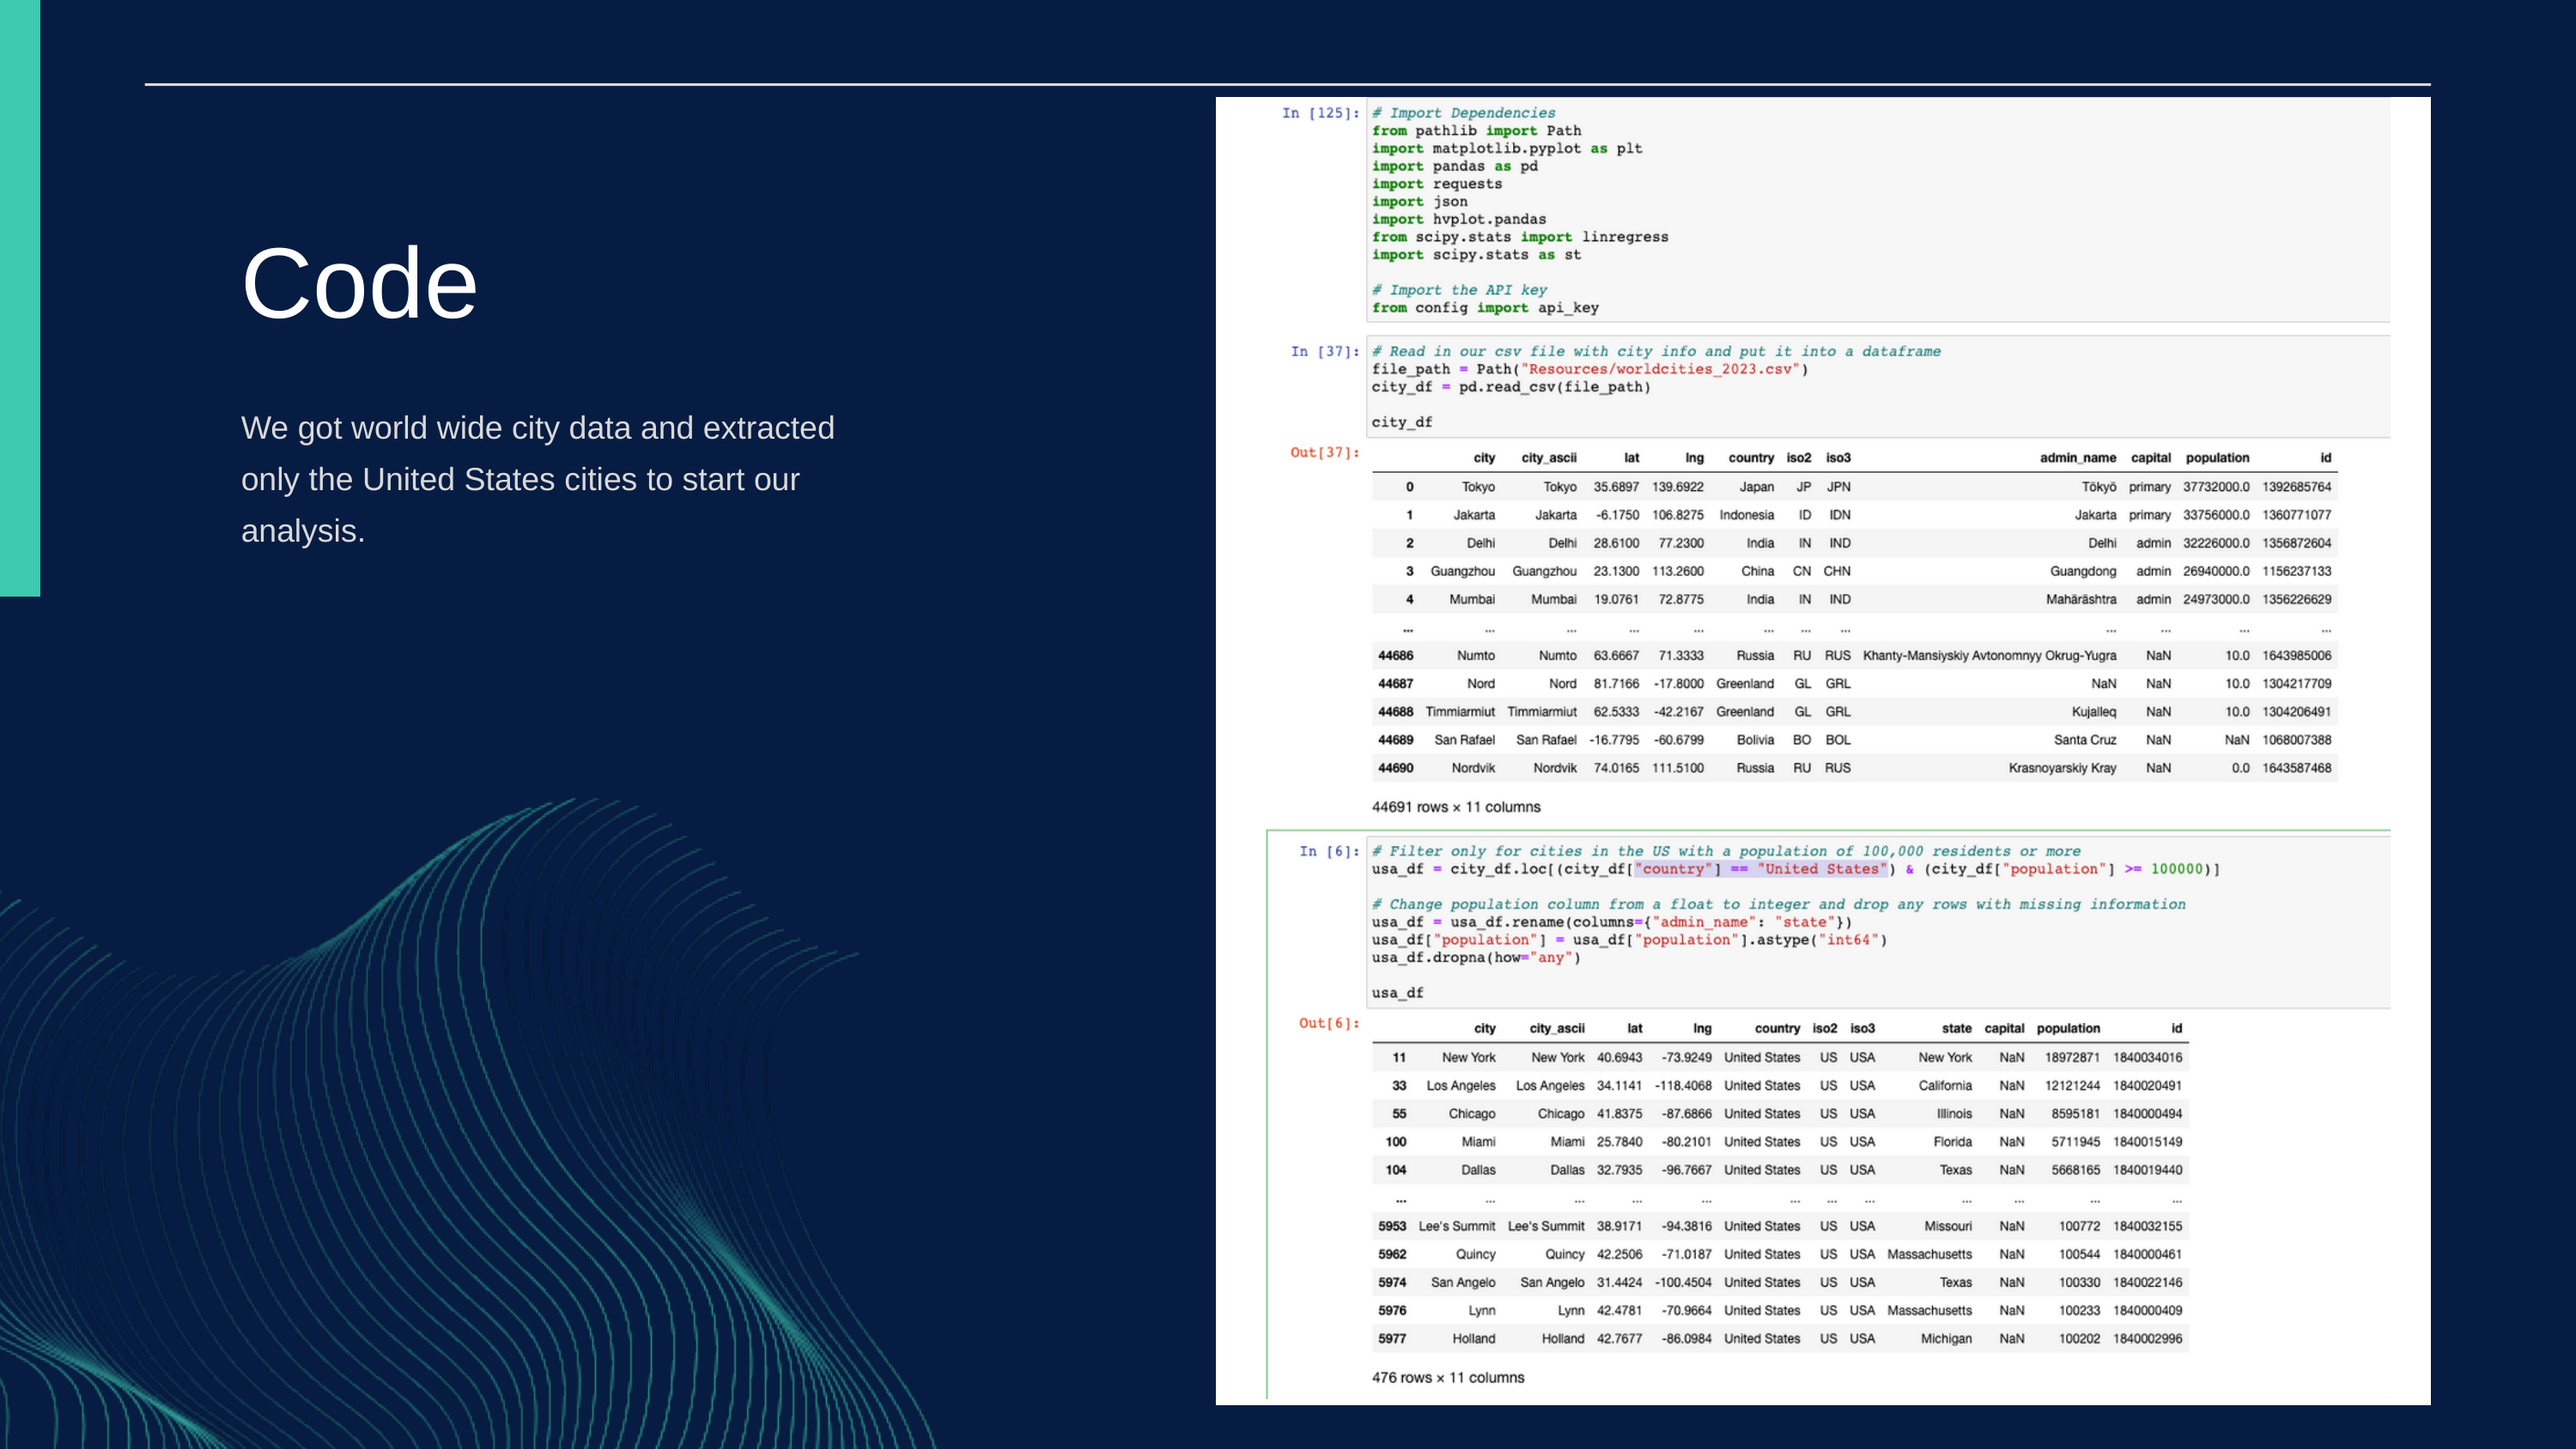

Code

We got world wide city data and extracted only the United States cities to start our analysis.